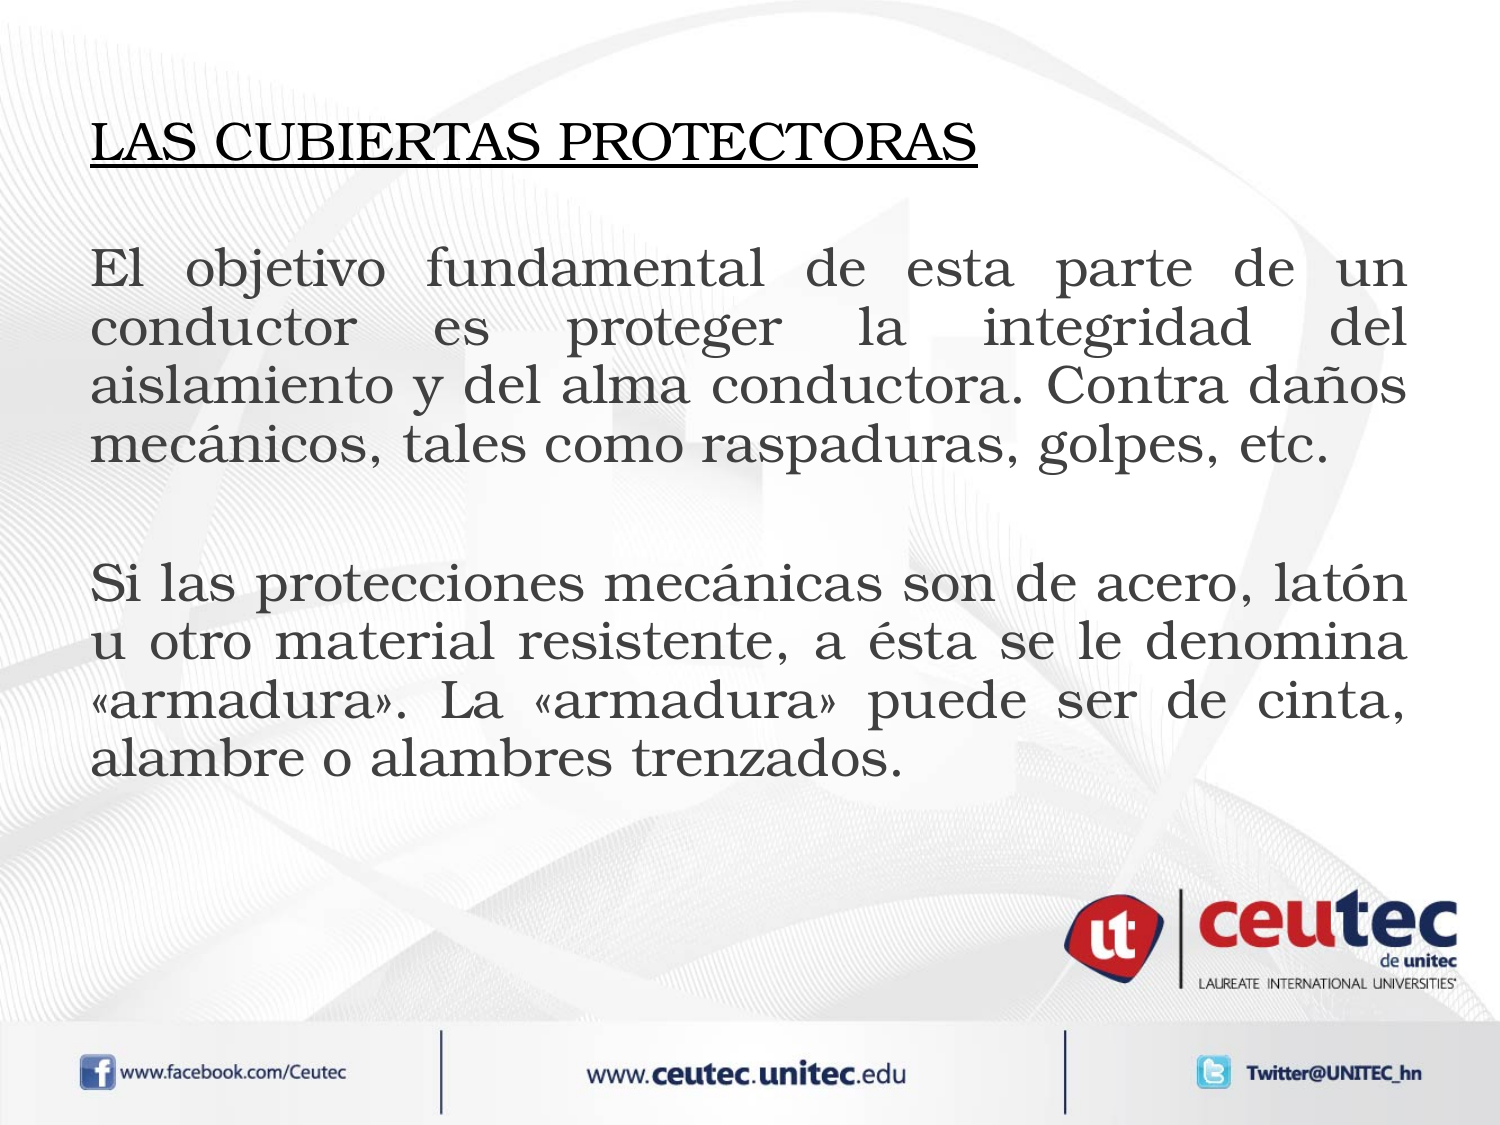

# LAS CUBIERTAS PROTECTORAS
El objetivo fundamental de esta parte de un conductor es proteger la integridad del aislamiento y del alma conductora. Contra daños mecánicos, tales como raspaduras, golpes, etc.

Si las protecciones mecánicas son de acero, latón u otro material resistente, a ésta se le denomina «armadura». La «armadura» puede ser de cinta, alambre o alambres trenzados.